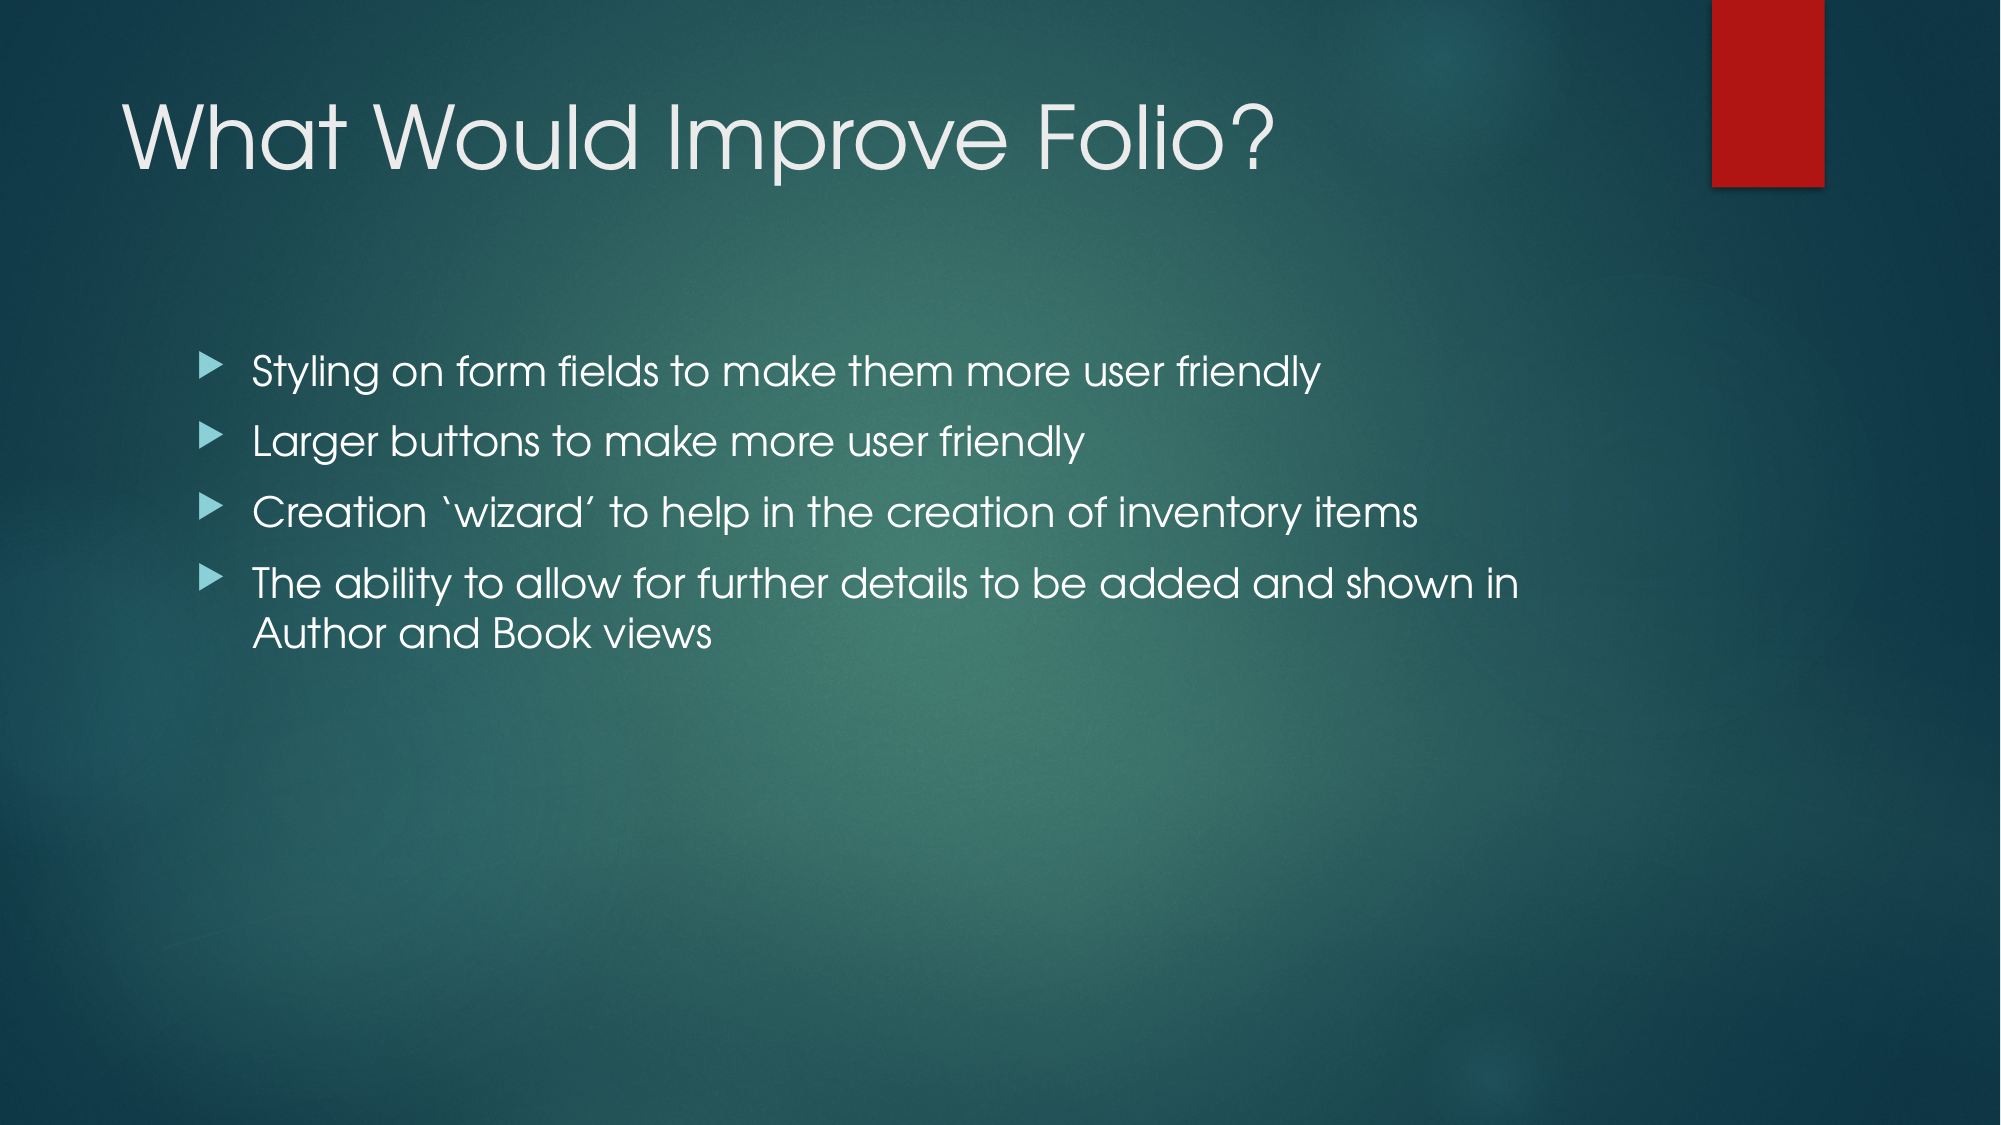

# What Would Improve Folio?
Styling on form fields to make them more user friendly
Larger buttons to make more user friendly
Creation ‘wizard’ to help in the creation of inventory items
The ability to allow for further details to be added and shown in Author and Book views